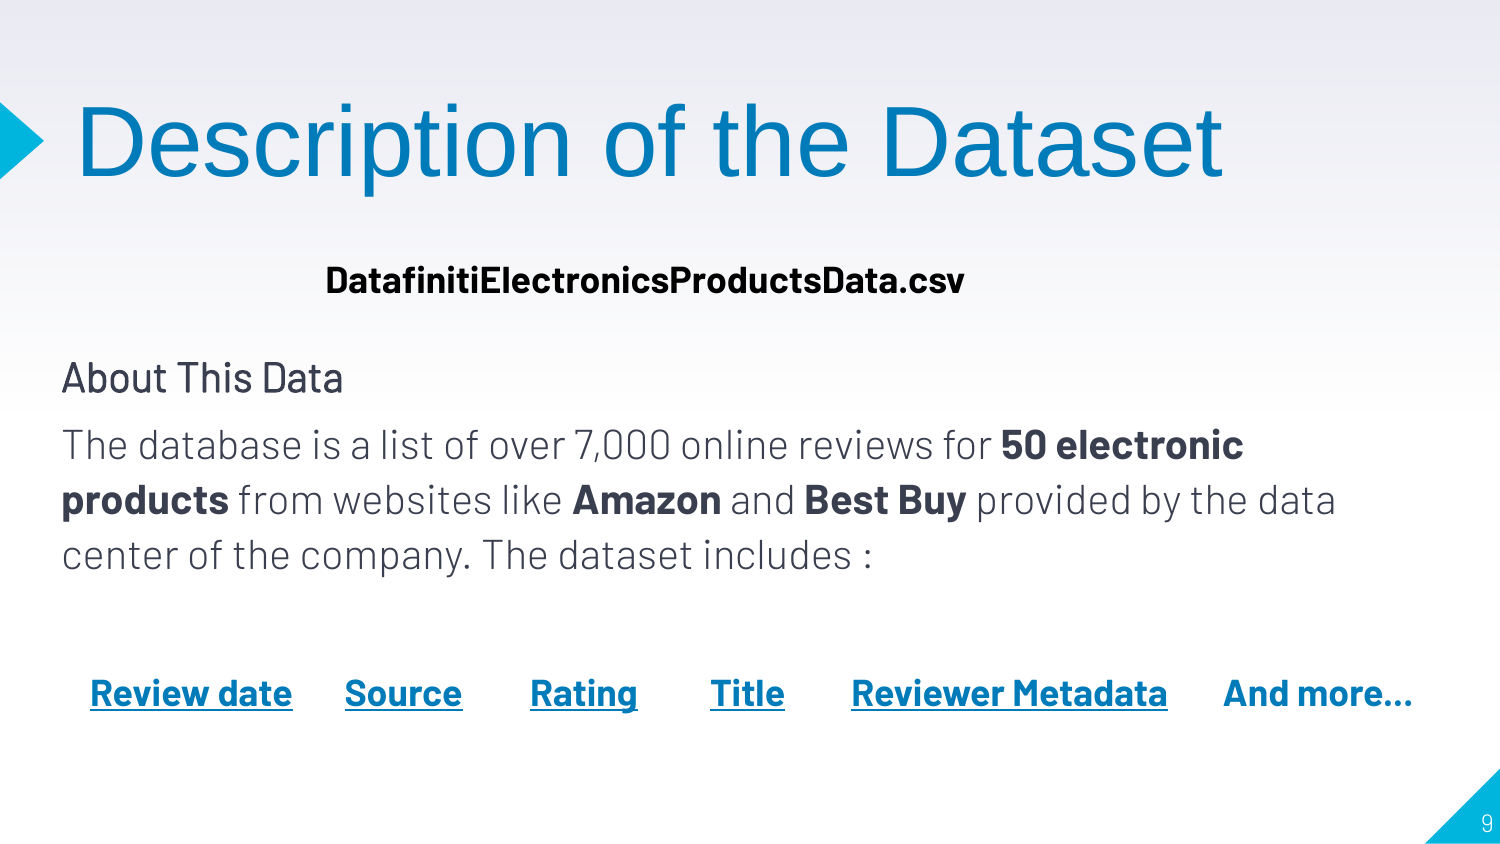

# Description of the Dataset
DatafinitiElectronicsProductsData.csv
About This Data
The database is a list of over 7,000 online reviews for 50 electronic products from websites like Amazon and Best Buy provided by the data center of the company. The dataset includes :

Review date
Source
Rating
Title
Reviewer Metadata
And more...
9